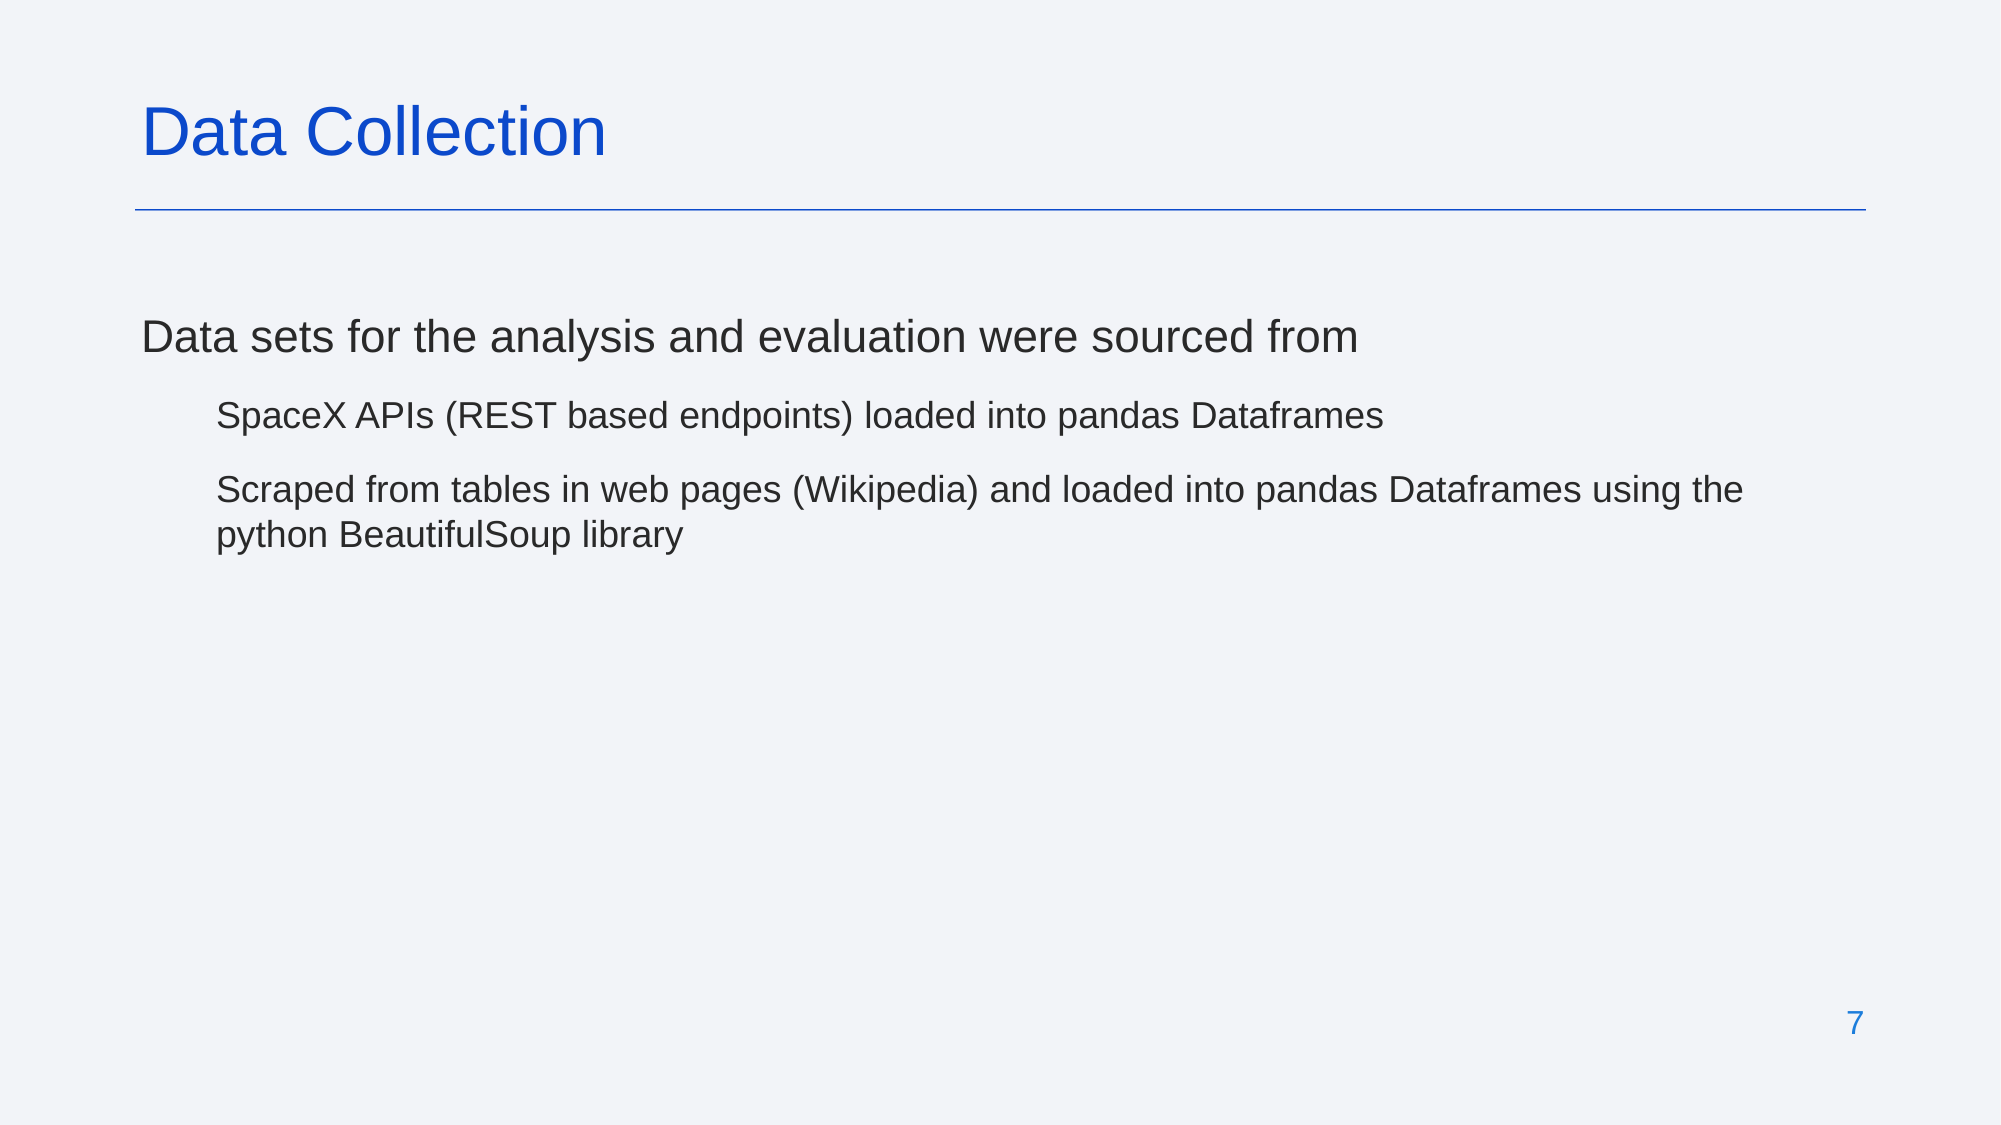

Data Collection
Data sets for the analysis and evaluation were sourced from
SpaceX APIs (REST based endpoints) loaded into pandas Dataframes
Scraped from tables in web pages (Wikipedia) and loaded into pandas Dataframes using the python BeautifulSoup library

7